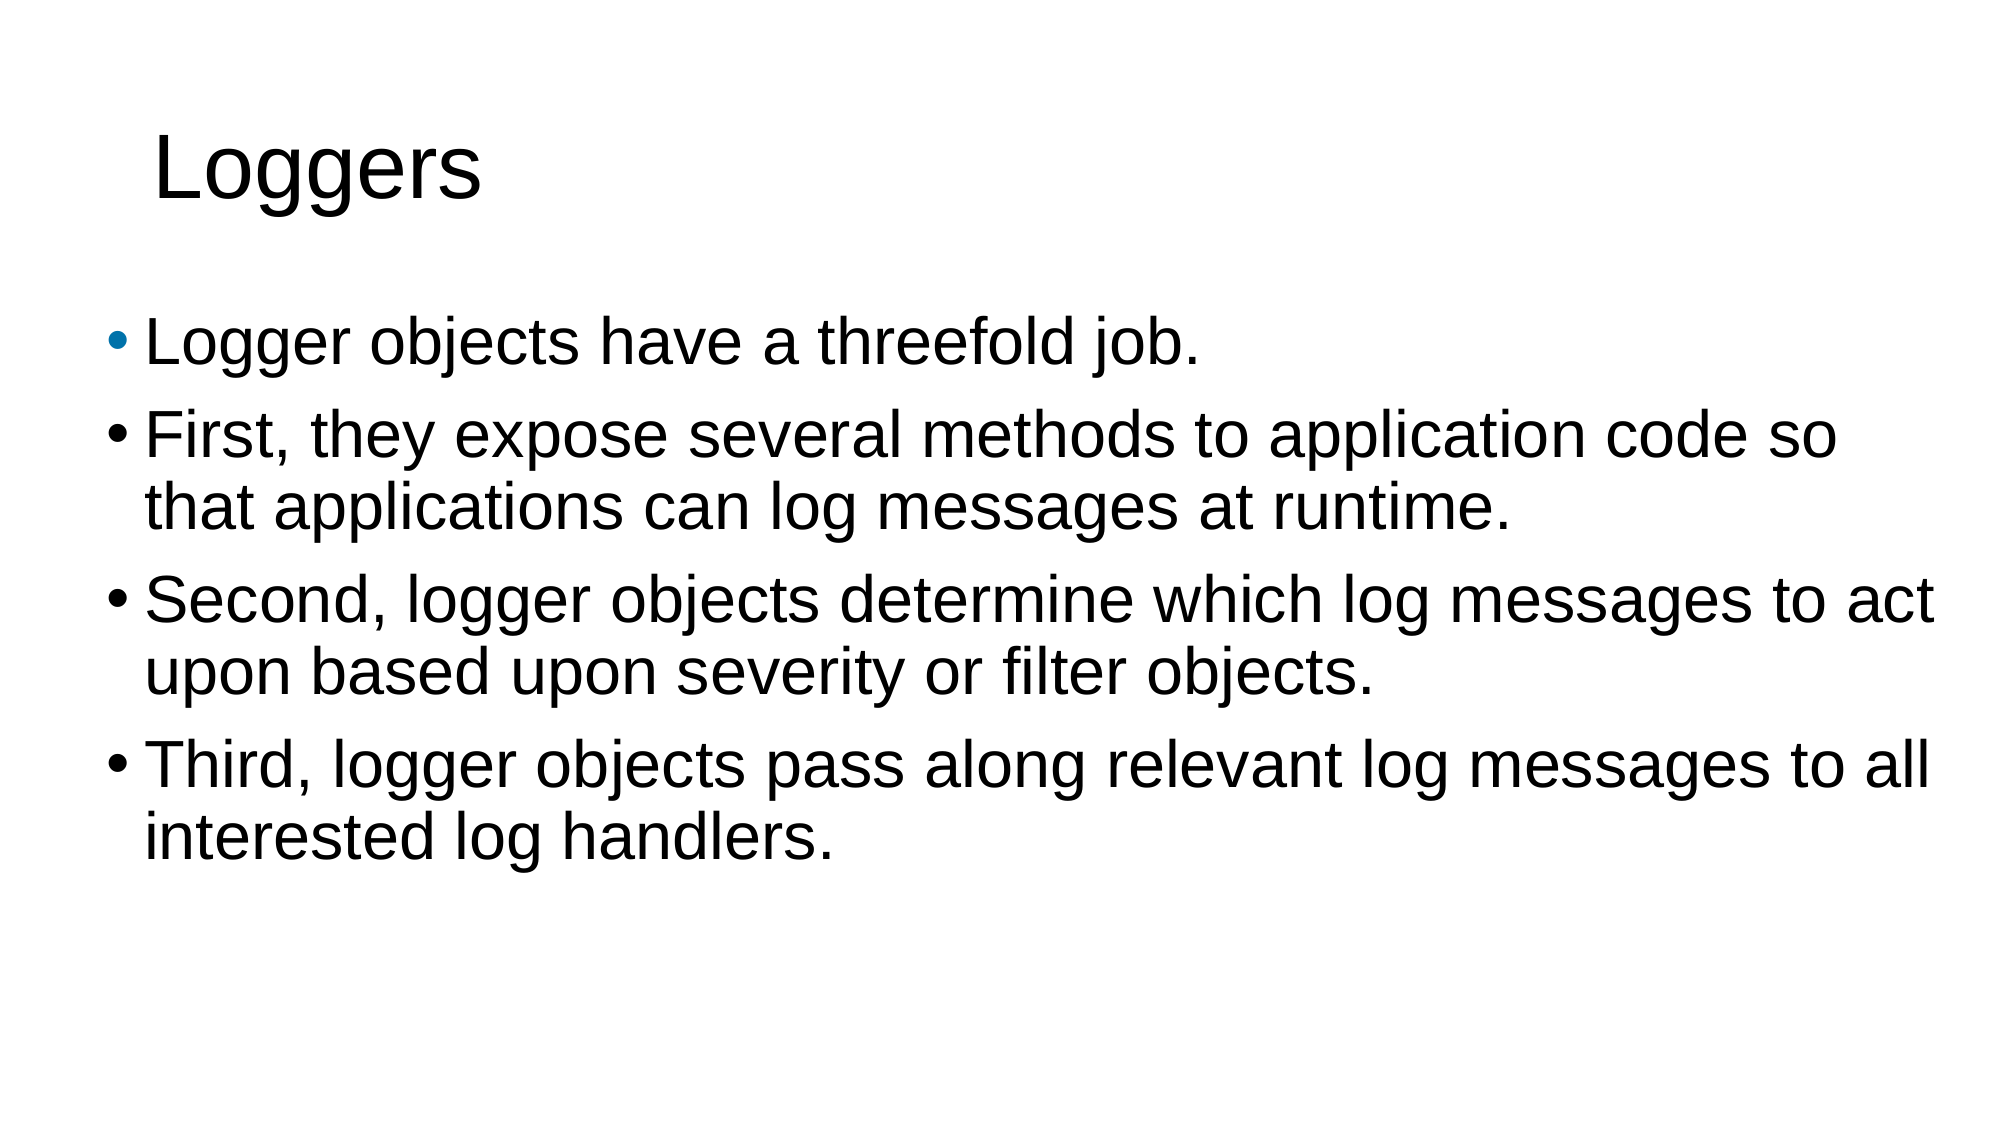

# Loggers
Logger objects have a threefold job.
First, they expose several methods to application code so that applications can log messages at runtime.
Second, logger objects determine which log messages to act upon based upon severity or filter objects.
Third, logger objects pass along relevant log messages to all interested log handlers.